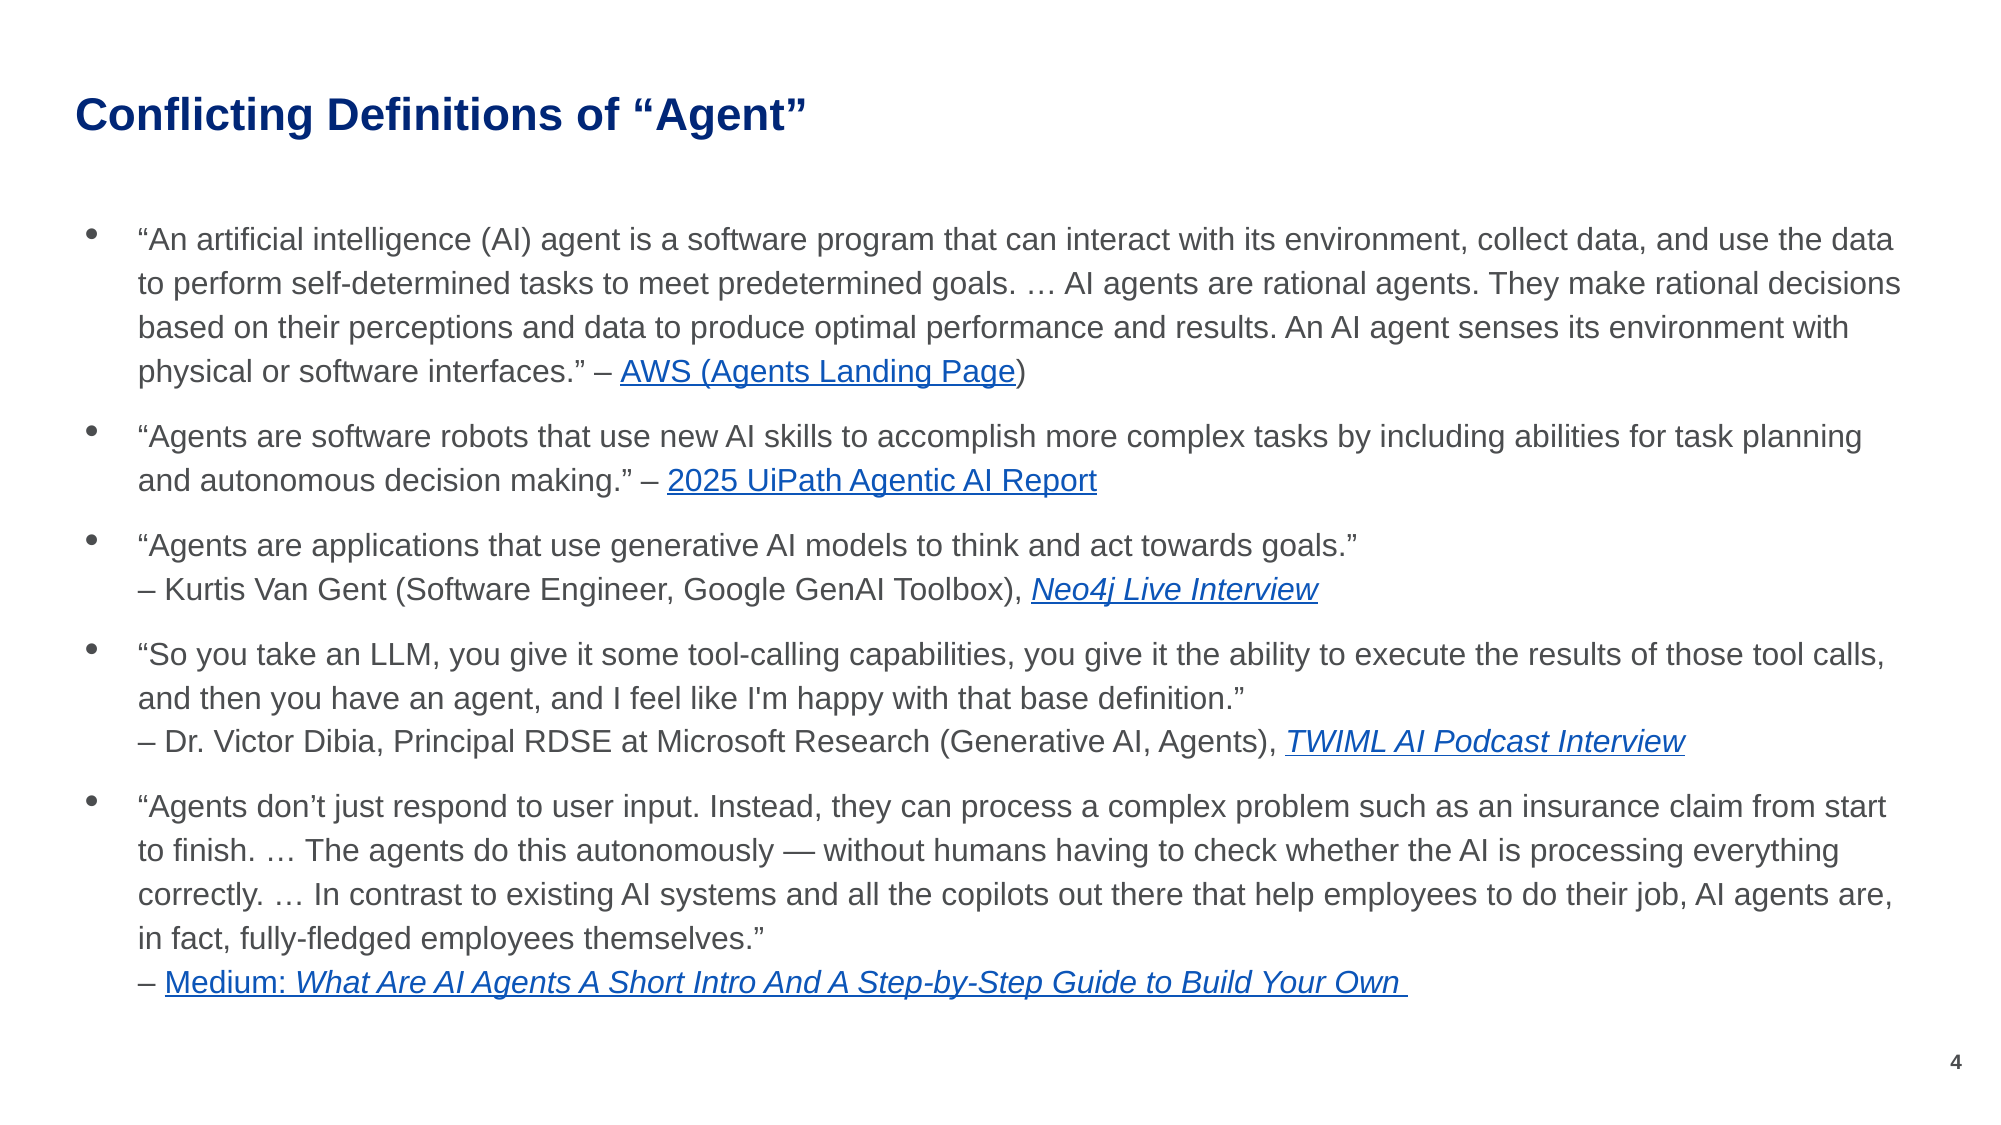

# Conflicting Definitions of “Agent”
“An artificial intelligence (AI) agent is a software program that can interact with its environment, collect data, and use the data to perform self-determined tasks to meet predetermined goals. … AI agents are rational agents. They make rational decisions based on their perceptions and data to produce optimal performance and results. An AI agent senses its environment with physical or software interfaces.” – AWS (Agents Landing Page)
“Agents are software robots that use new AI skills to accomplish more complex tasks by including abilities for task planning and autonomous decision making.” – 2025 UiPath Agentic AI Report
“Agents are applications that use generative AI models to think and act towards goals.”
– Kurtis Van Gent (Software Engineer, Google GenAI Toolbox), Neo4j Live Interview
“So you take an LLM, you give it some tool-calling capabilities, you give it the ability to execute the results of those tool calls, and then you have an agent, and I feel like I'm happy with that base definition.”
– Dr. Victor Dibia, Principal RDSE at Microsoft Research (Generative AI, Agents), TWIML AI Podcast Interview
“Agents don’t just respond to user input. Instead, they can process a complex problem such as an insurance claim from start to finish. … The agents do this autonomously — without humans having to check whether the AI is processing everything correctly. … In contrast to existing AI systems and all the copilots out there that help employees to do their job, AI agents are, in fact, fully-fledged employees themselves.”
– Medium: What Are AI Agents A Short Intro And A Step-by-Step Guide to Build Your Own